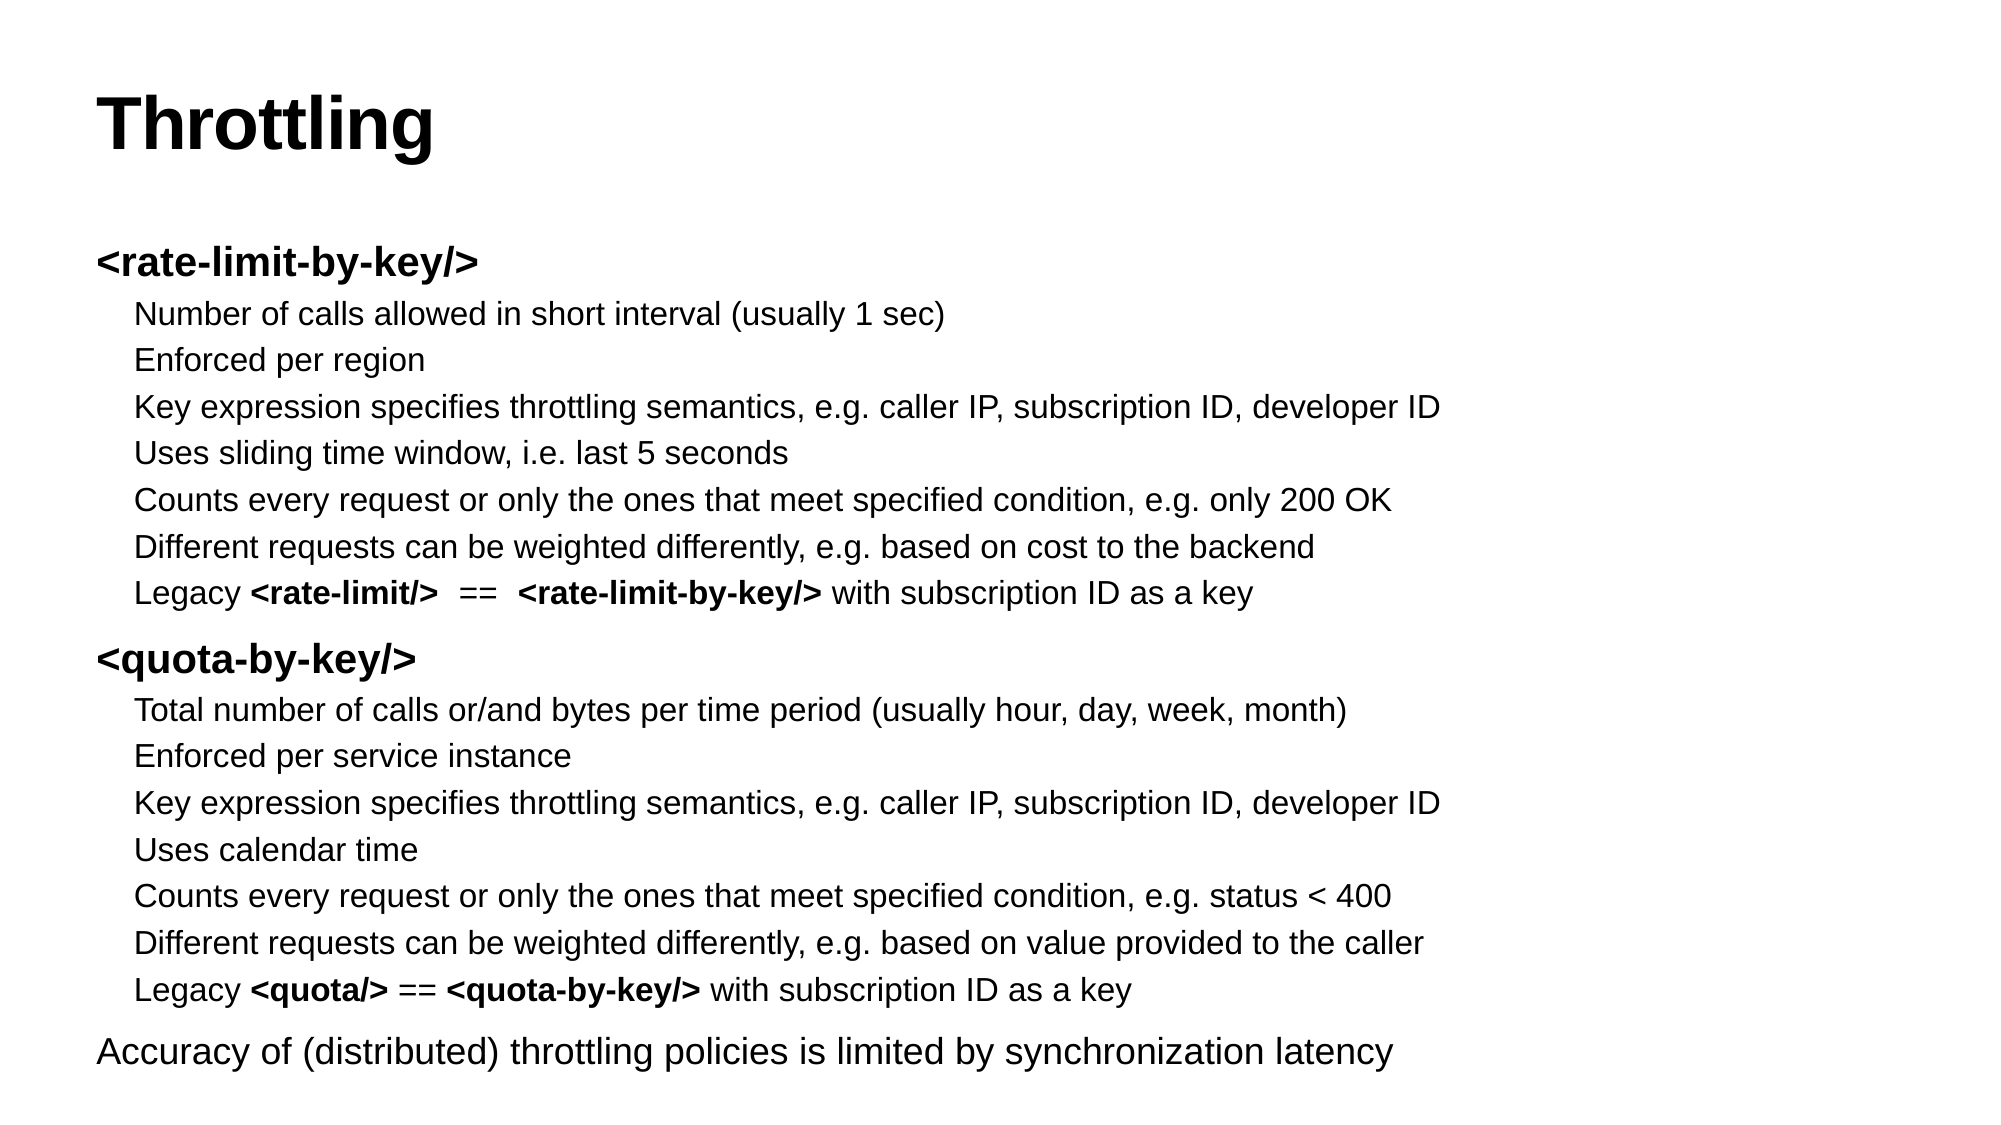

# Throttling
<rate-limit-by-key/>
Number of calls allowed in short interval (usually 1 sec)
Enforced per region
Key expression specifies throttling semantics, e.g. caller IP, subscription ID, developer ID
Uses sliding time window, i.e. last 5 seconds
Counts every request or only the ones that meet specified condition, e.g. only 200 OK
Different requests can be weighted differently, e.g. based on cost to the backend
Legacy <rate-limit/> == <rate-limit-by-key/> with subscription ID as a key

<quota-by-key/>
Total number of calls or/and bytes per time period (usually hour, day, week, month)
Enforced per service instance
Key expression specifies throttling semantics, e.g. caller IP, subscription ID, developer ID
Uses calendar time
Counts every request or only the ones that meet specified condition, e.g. status < 400
Different requests can be weighted differently, e.g. based on value provided to the caller
Legacy <quota/> == <quota-by-key/> with subscription ID as a key

Accuracy of (distributed) throttling policies is limited by synchronization latency